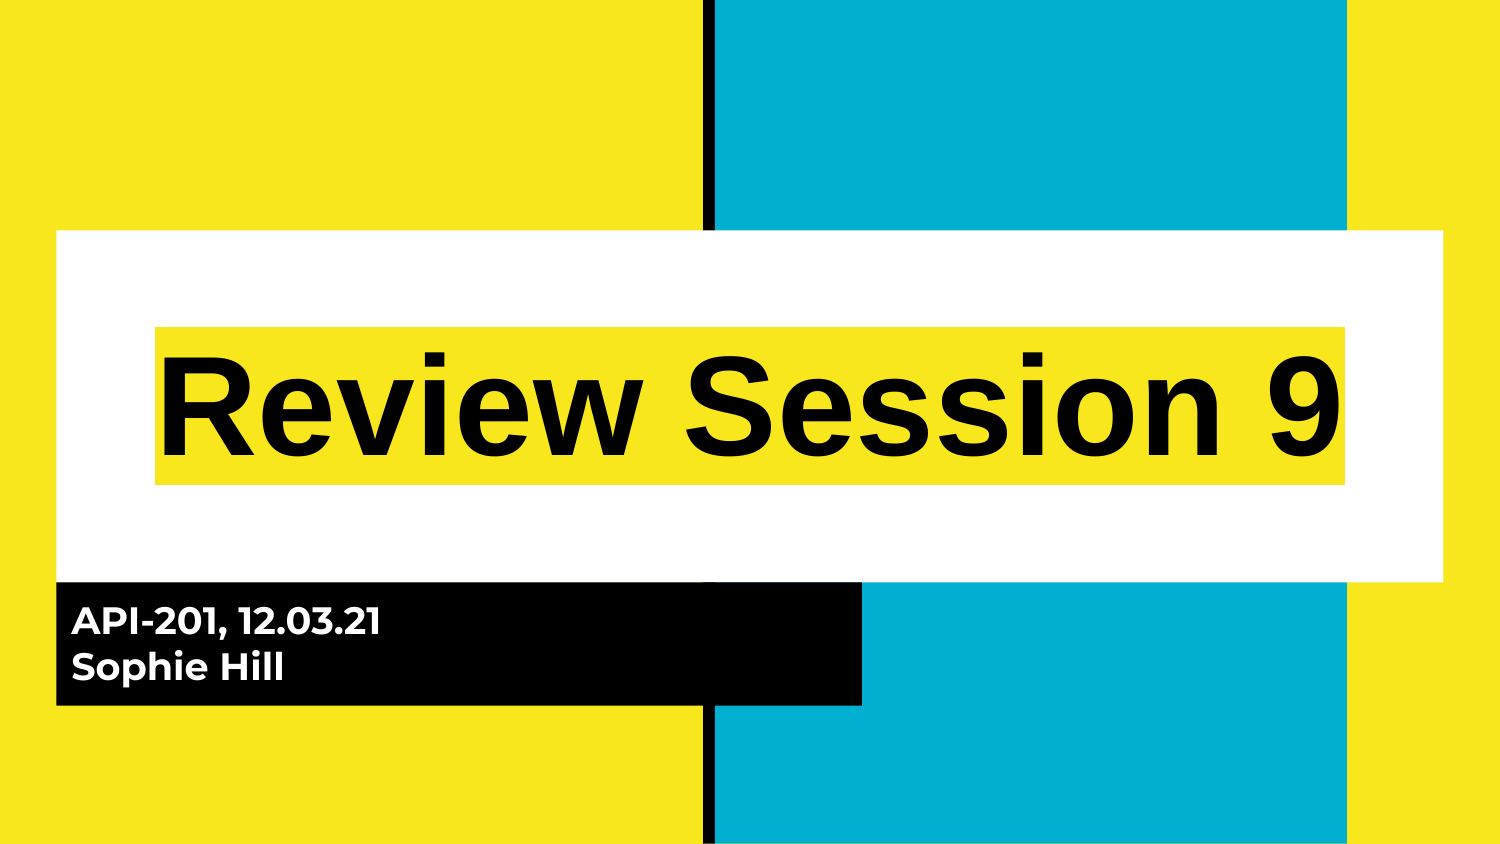

# Review Session 9
API-201, 12.03.21
Sophie Hill